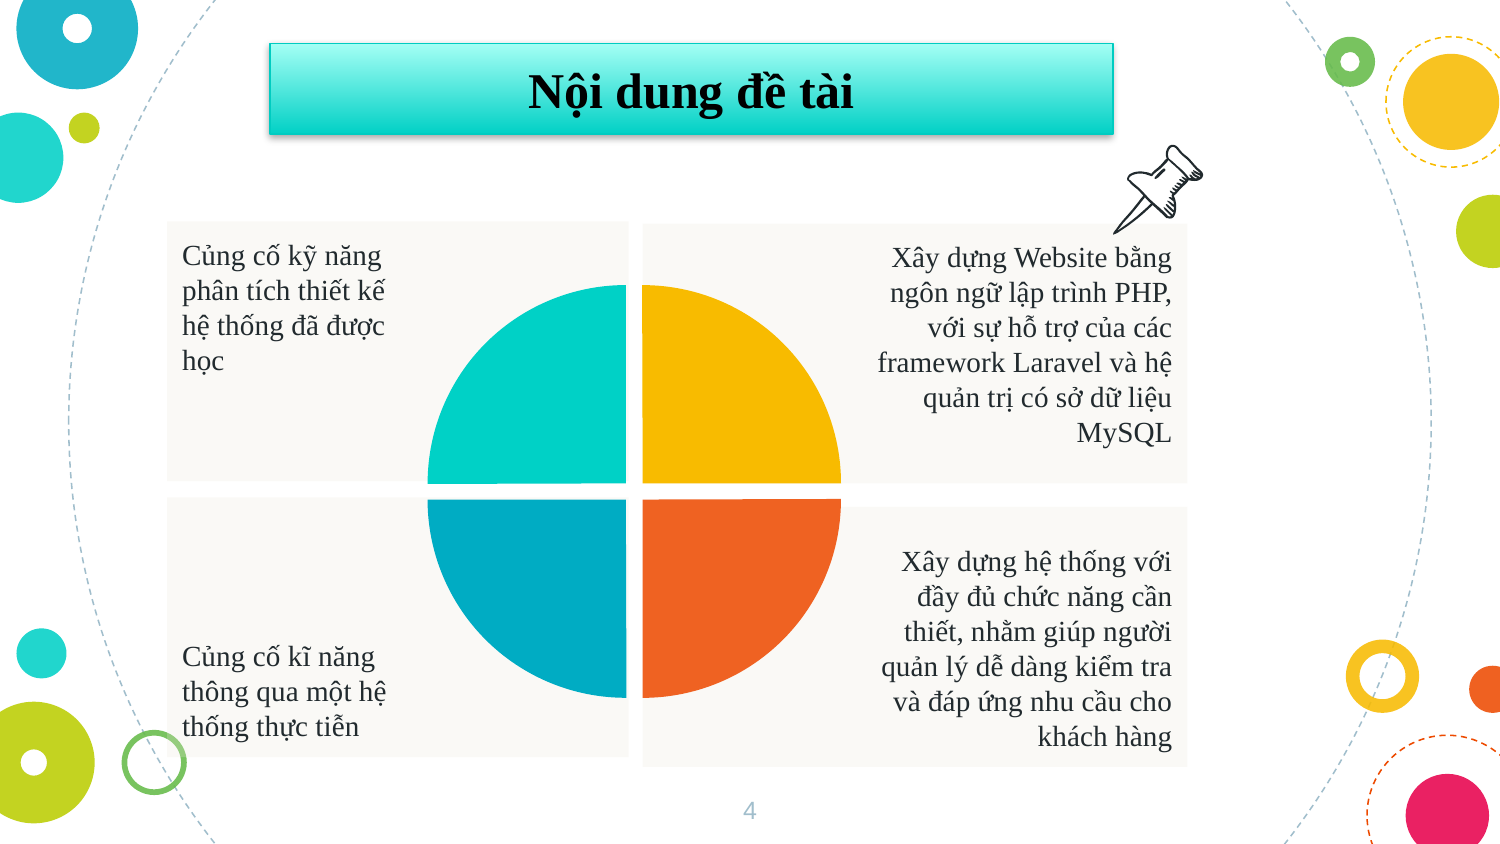

Nội dung đề tài

Củng cố kỹ năng phân tích thiết kế hệ thống đã được học
Xây dựng Website bằng ngôn ngữ lập trình PHP, với sự hỗ trợ của các framework Laravel và hệ quản trị có sở dữ liệu MySQL

Củng cố kĩ năng thông qua một hệ thống thực tiễn
Xây dựng hệ thống với đầy đủ chức năng cần thiết, nhằm giúp người quản lý dễ dàng kiểm tra và đáp ứng nhu cầu cho khách hàng

4